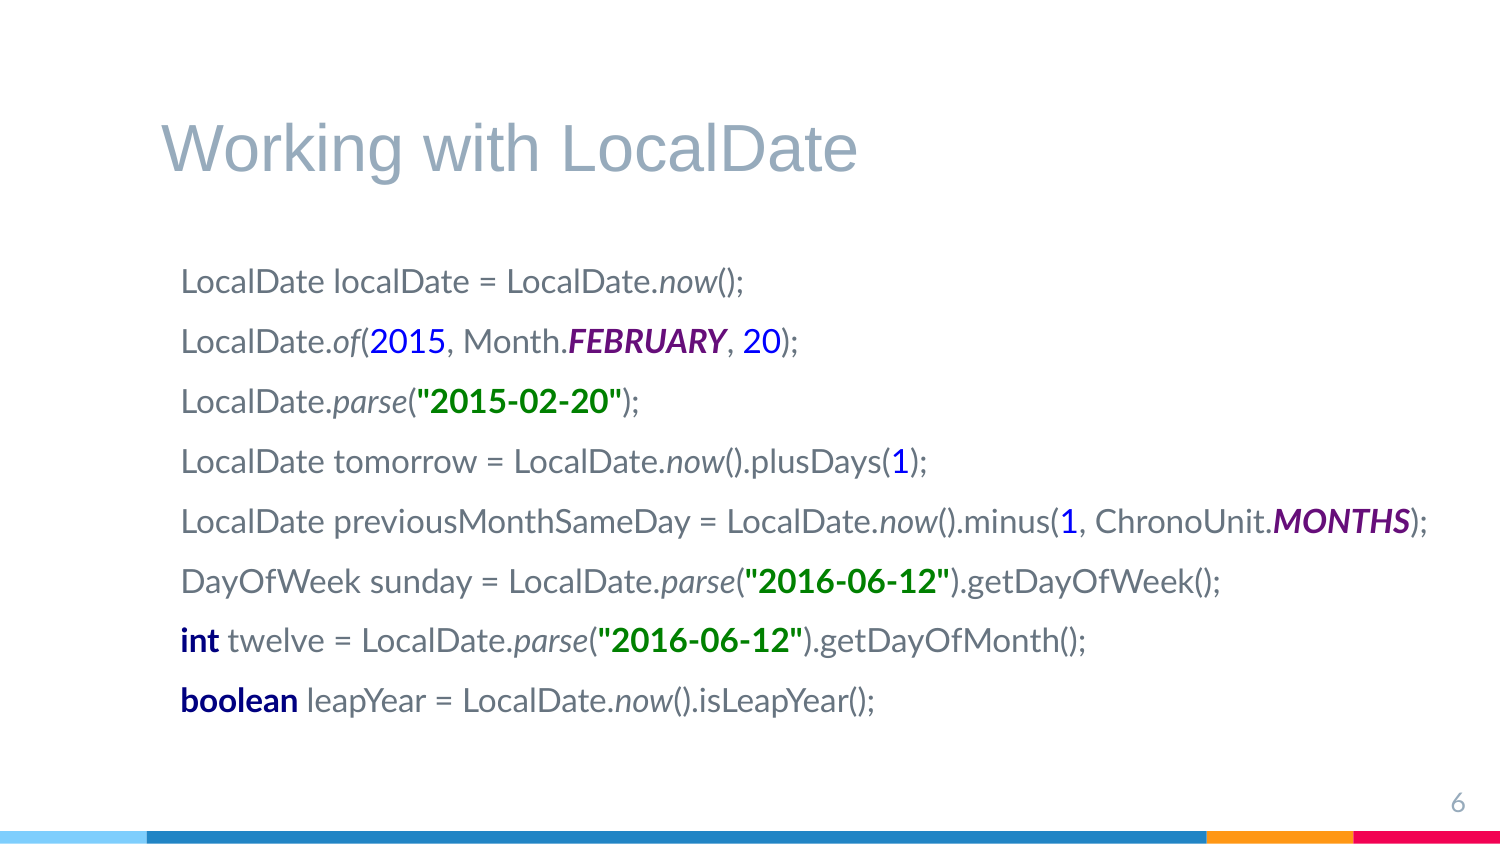

# Working with LocalDate
LocalDate localDate = LocalDate.now();
LocalDate.of(2015, Month.FEBRUARY, 20);
LocalDate.parse("2015-02-20");
LocalDate tomorrow = LocalDate.now().plusDays(1);
LocalDate previousMonthSameDay = LocalDate.now().minus(1, ChronoUnit.MONTHS);
DayOfWeek sunday = LocalDate.parse("2016-06-12").getDayOfWeek();
int twelve = LocalDate.parse("2016-06-12").getDayOfMonth();
boolean leapYear = LocalDate.now().isLeapYear();
6